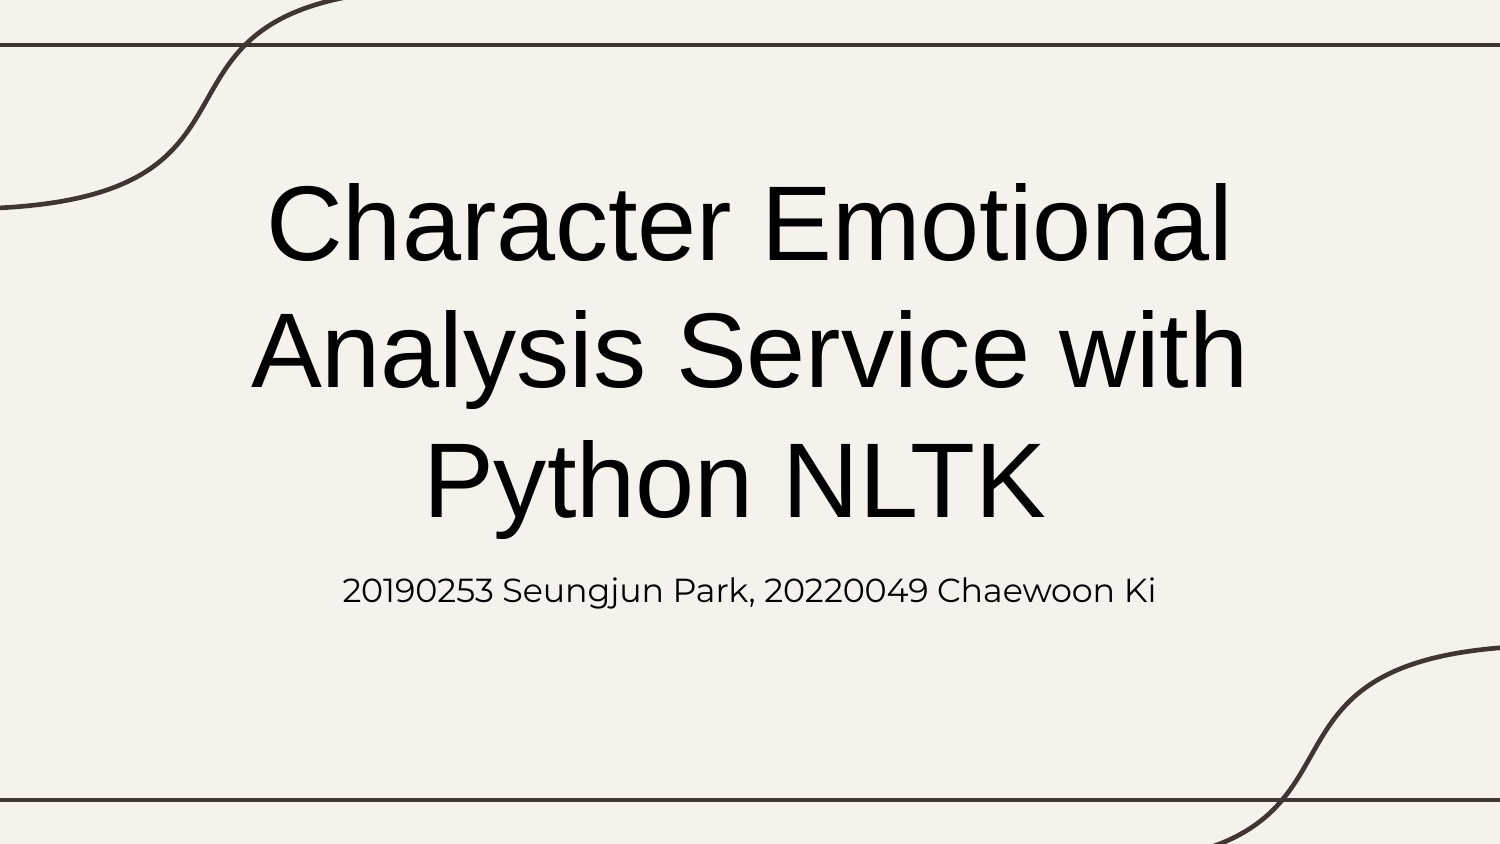

# Character Emotional Analysis Service with Python NLTK
20190253 Seungjun Park, 20220049 Chaewoon Ki